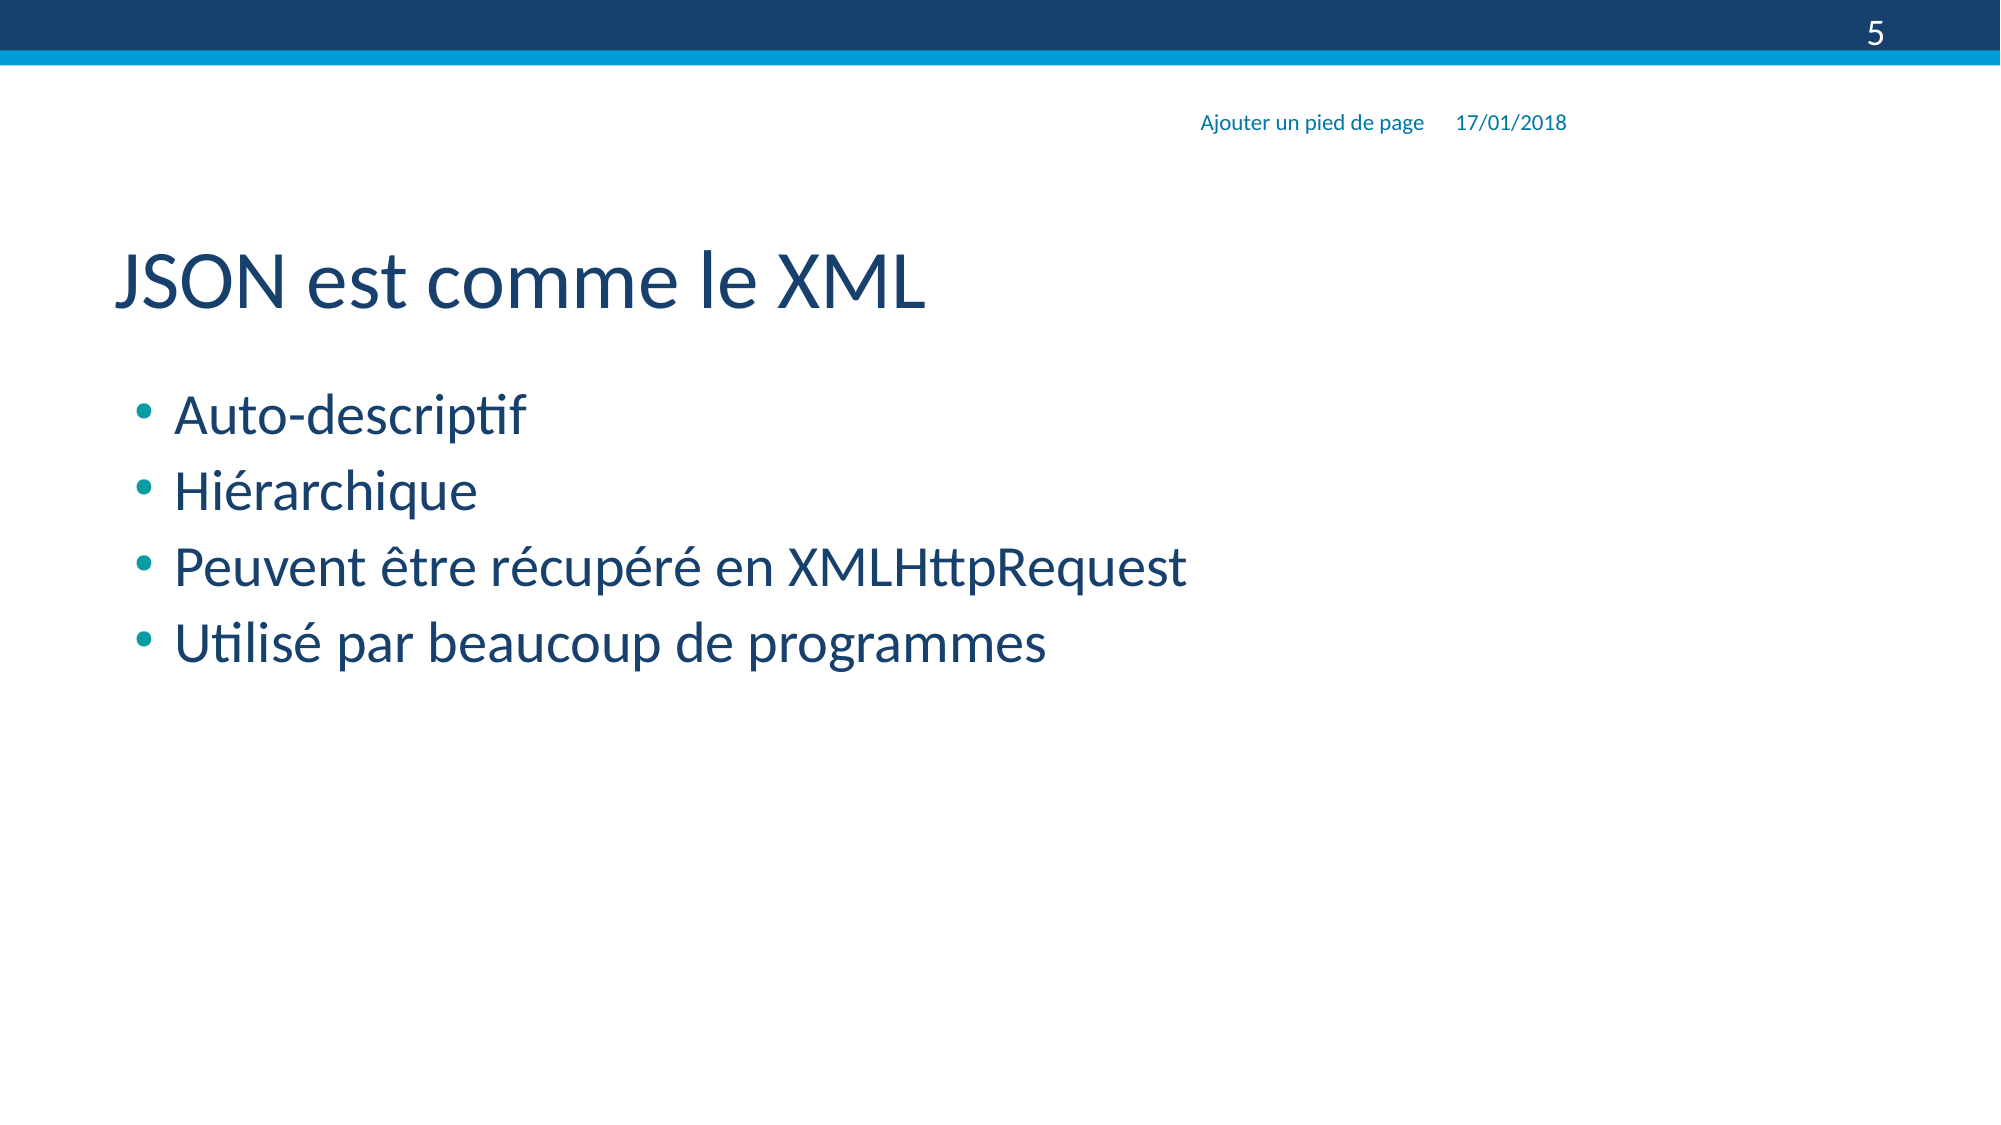

5
Ajouter un pied de page
17/01/2018
# JSON est comme le XML
Auto-descriptif
Hiérarchique
Peuvent être récupéré en XMLHttpRequest
Utilisé par beaucoup de programmes